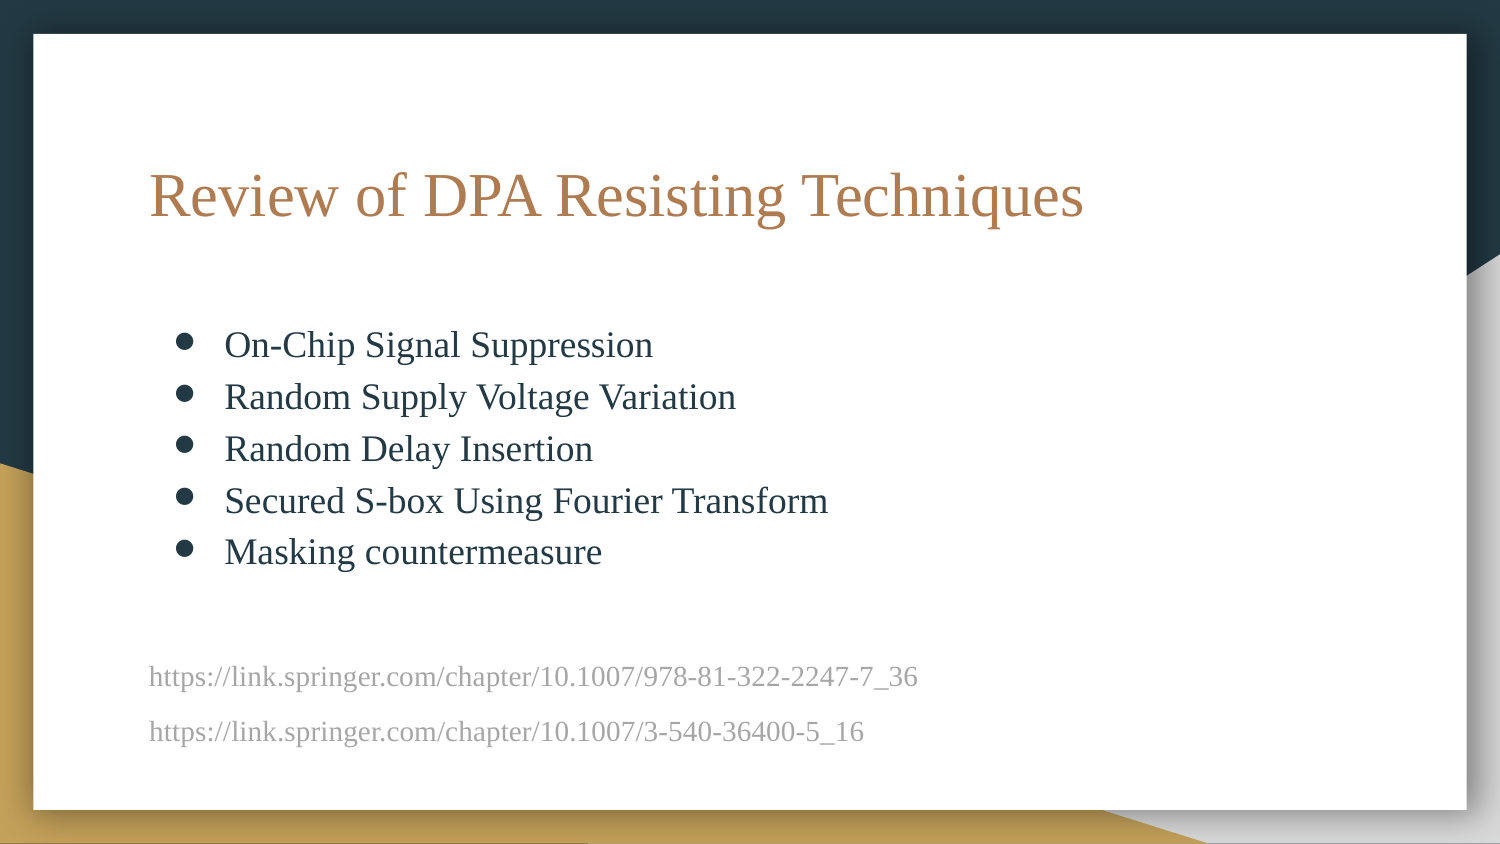

# Review of DPA Resisting Techniques
On-Chip Signal Suppression
Random Supply Voltage Variation
Random Delay Insertion
Secured S-box Using Fourier Transform
Masking countermeasure
https://link.springer.com/chapter/10.1007/978-81-322-2247-7_36
https://link.springer.com/chapter/10.1007/3-540-36400-5_16